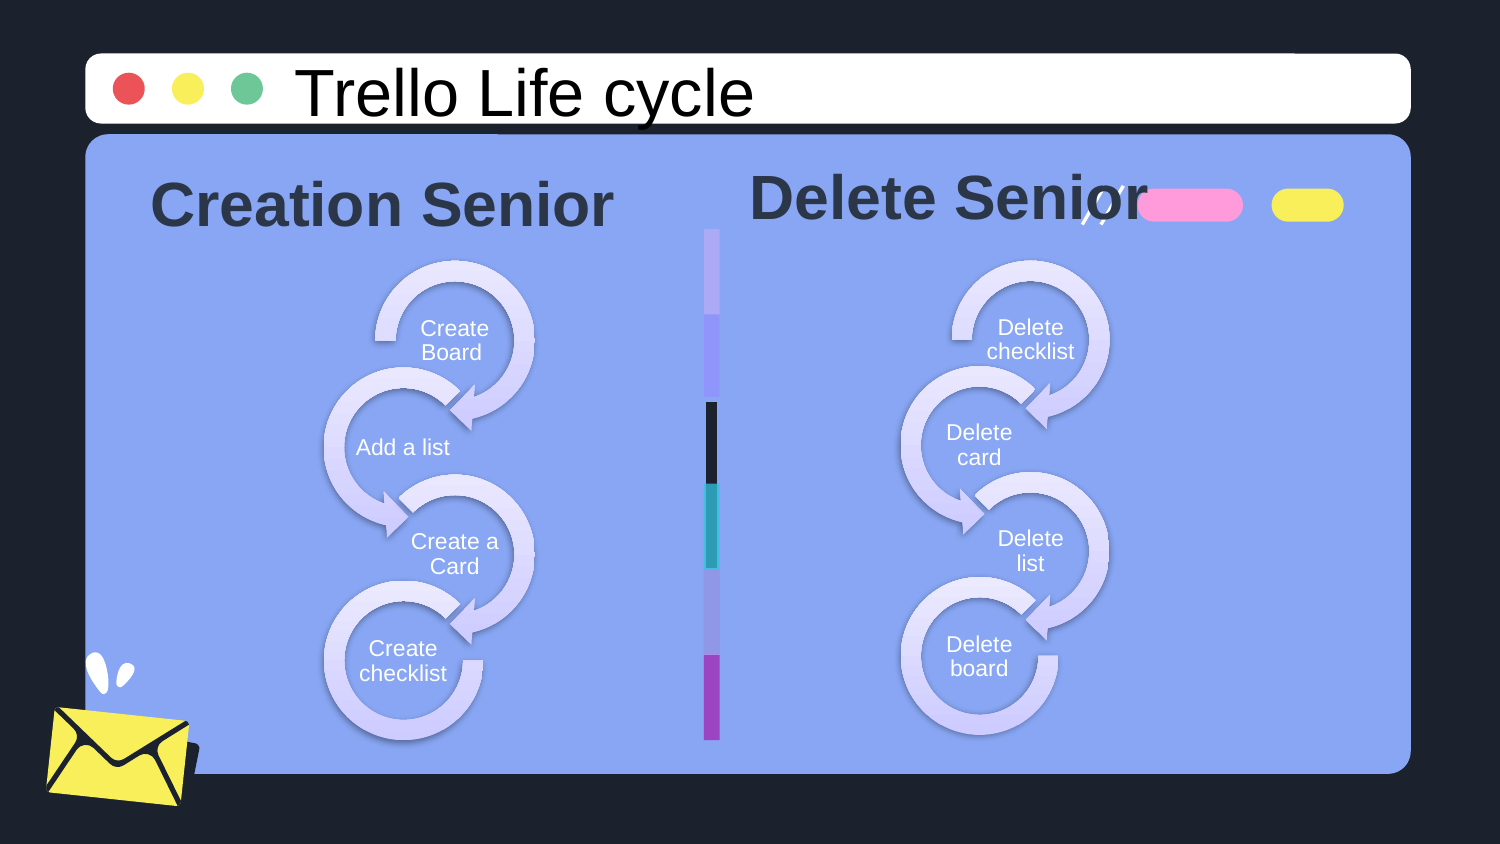

Trello Life cycle
Delete Senior
# Creation Senior

Create Board
Add a list
Create a Card
Create checklist
Delete checklist
Delete card
Delete list
Delete board